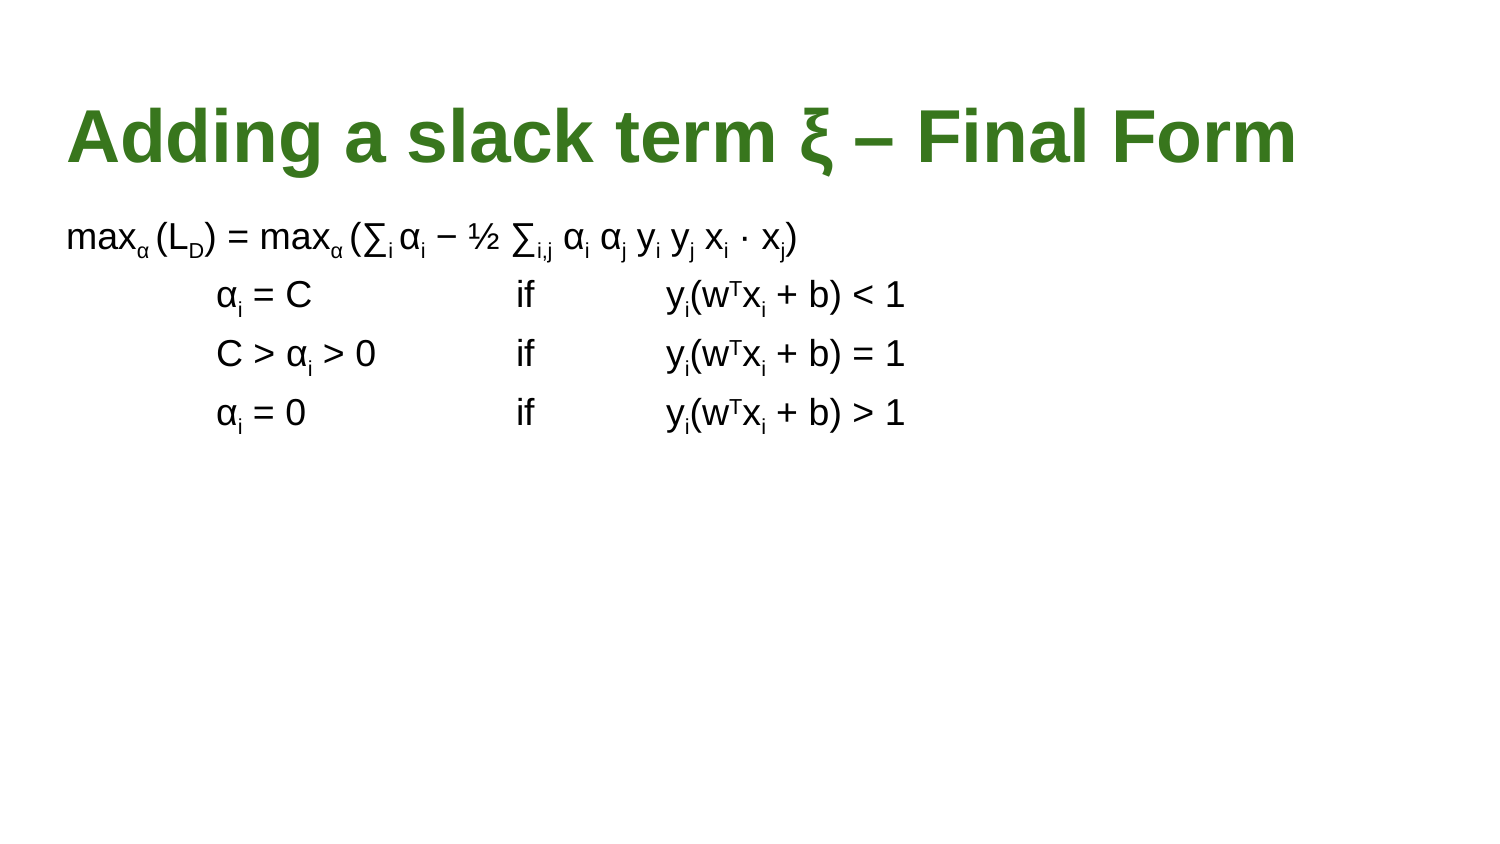

# Adding a slack term ξ – Final Form
maxα (LD) = maxα (∑i αi − ½ ∑i,j αi αj yi yj xi · xj)
	αi = C	 	if 	yi(wTxi + b) < 1
	C > αi > 0 	if	yi(wTxi + b) = 1
	αi = 0		if	yi(wTxi + b) > 1